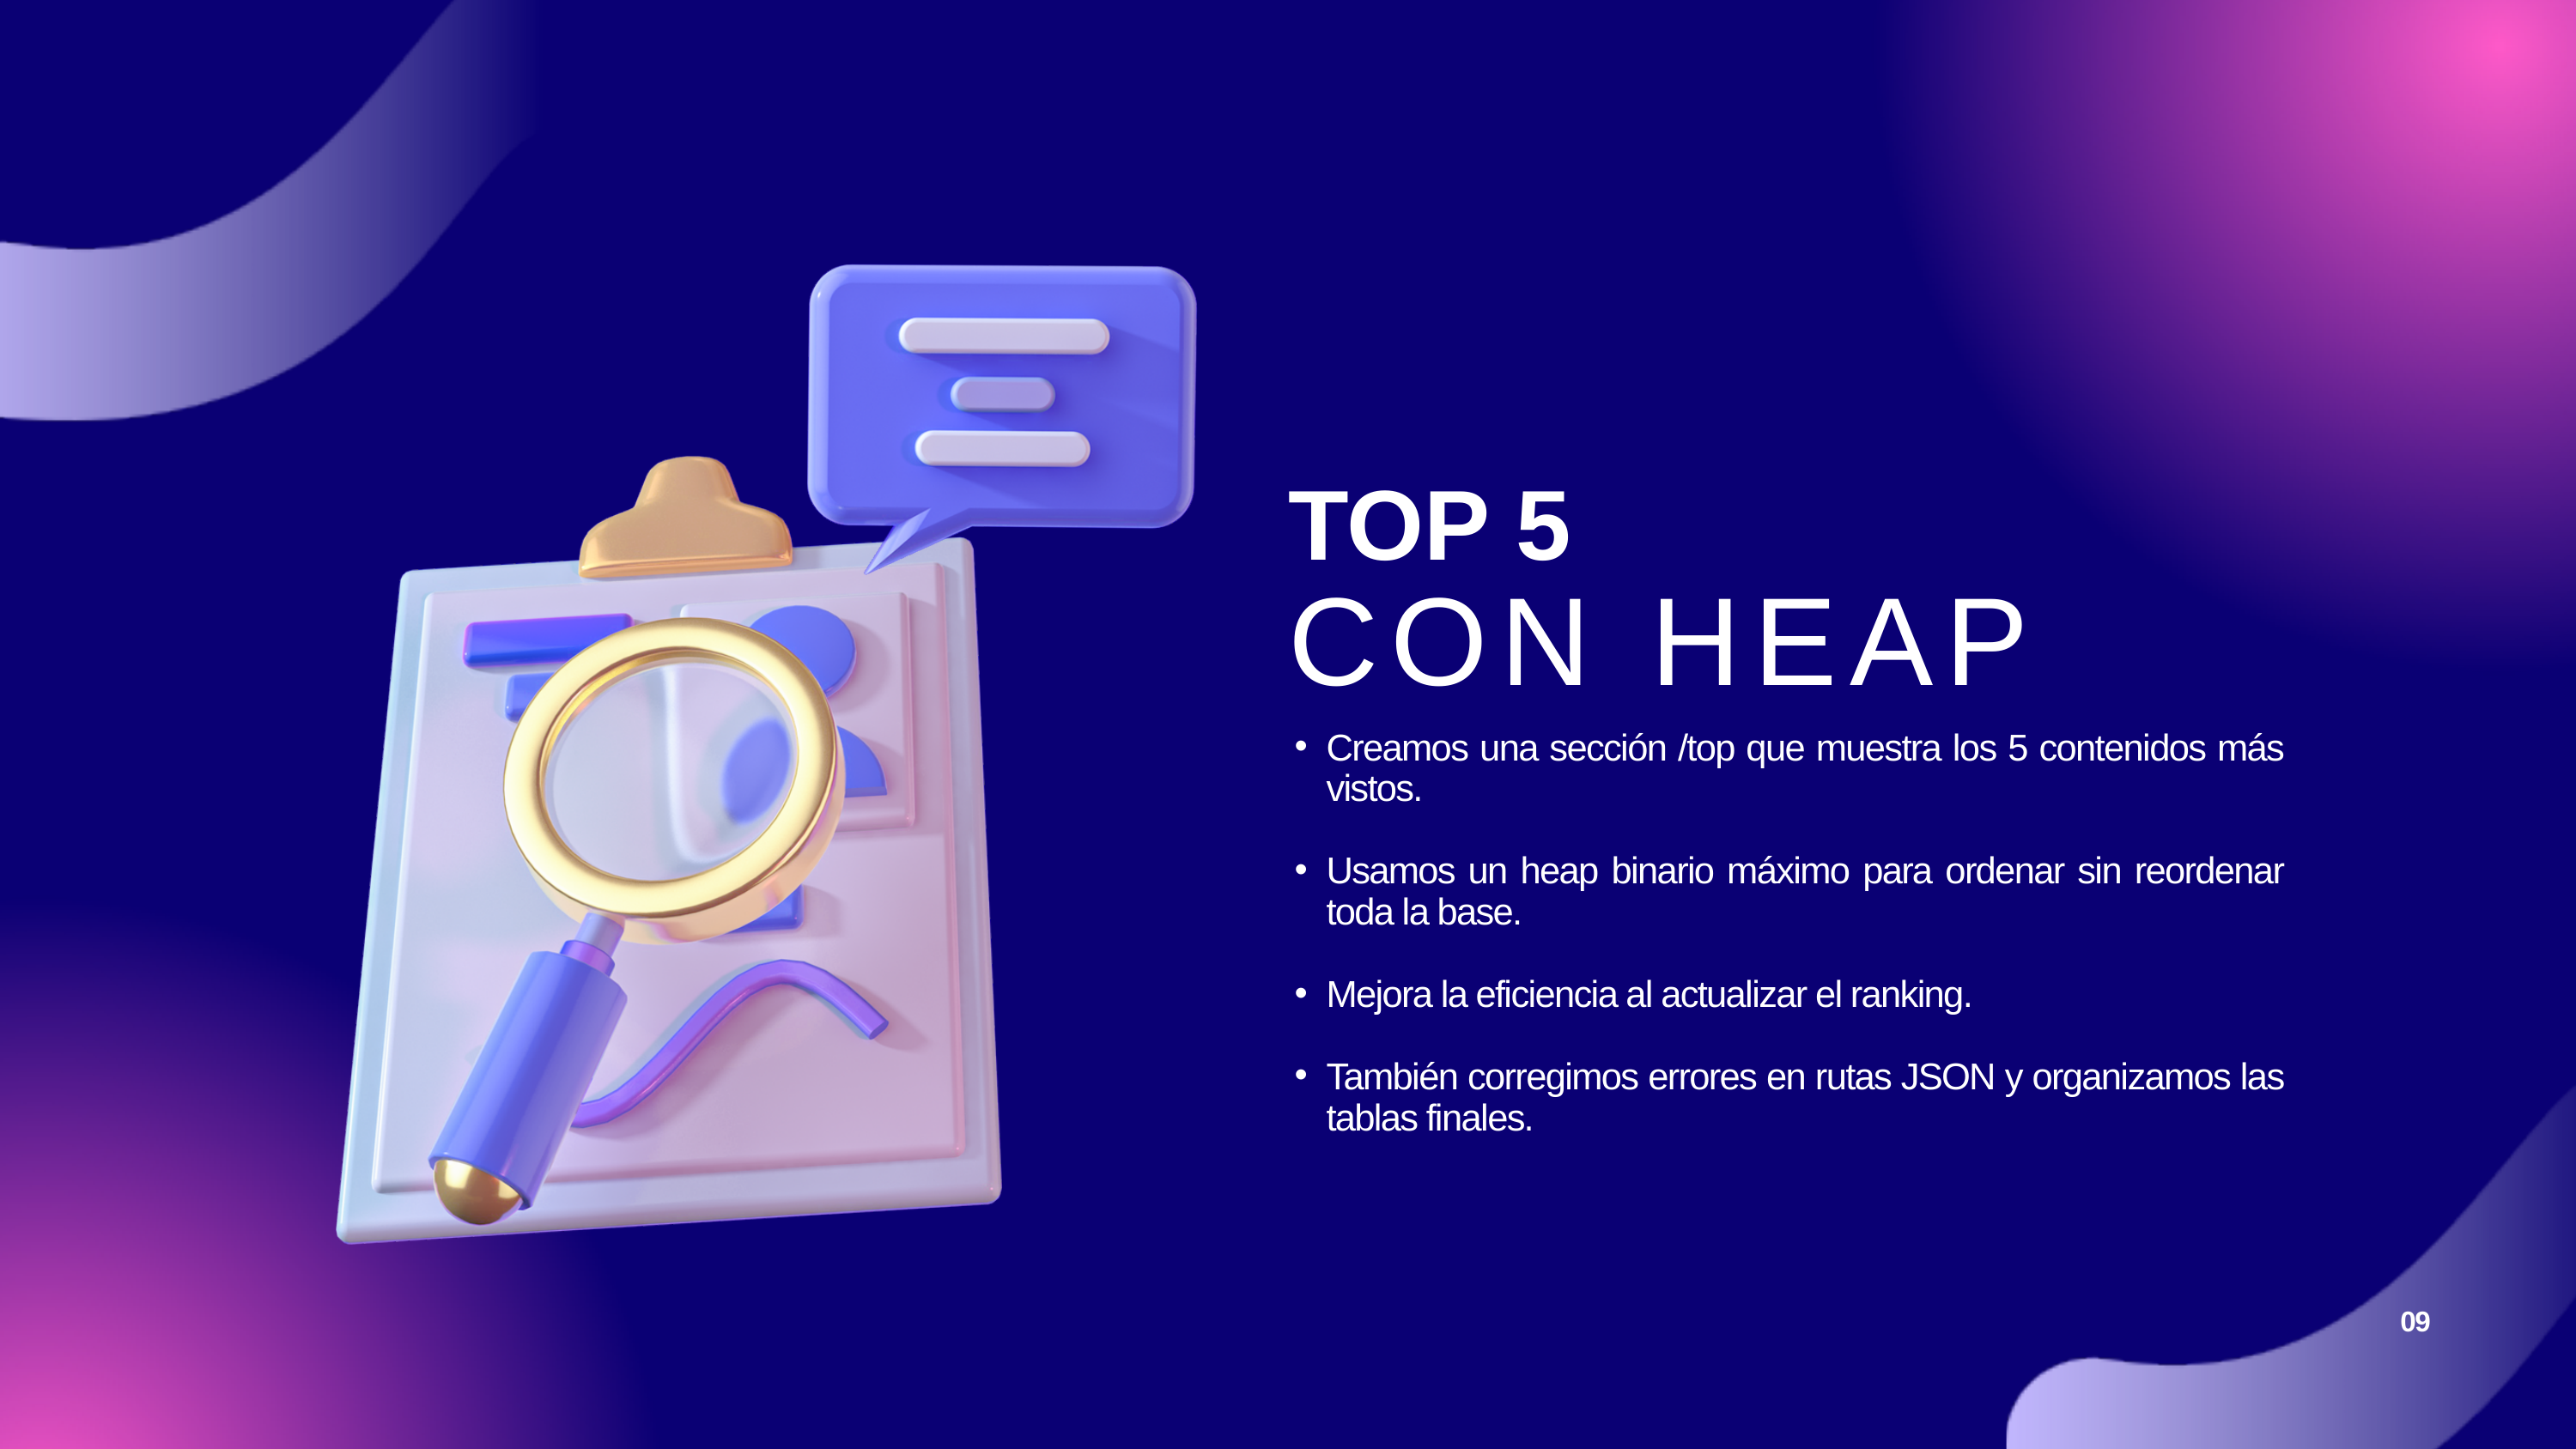

TOP 5

CON HEAP
Creamos una sección /top que muestra los 5 contenidos más vistos.

Usamos un heap binario máximo para ordenar sin reordenar toda la base.

Mejora la eficiencia al actualizar el ranking.

También corregimos errores en rutas JSON y organizamos las tablas finales.

09